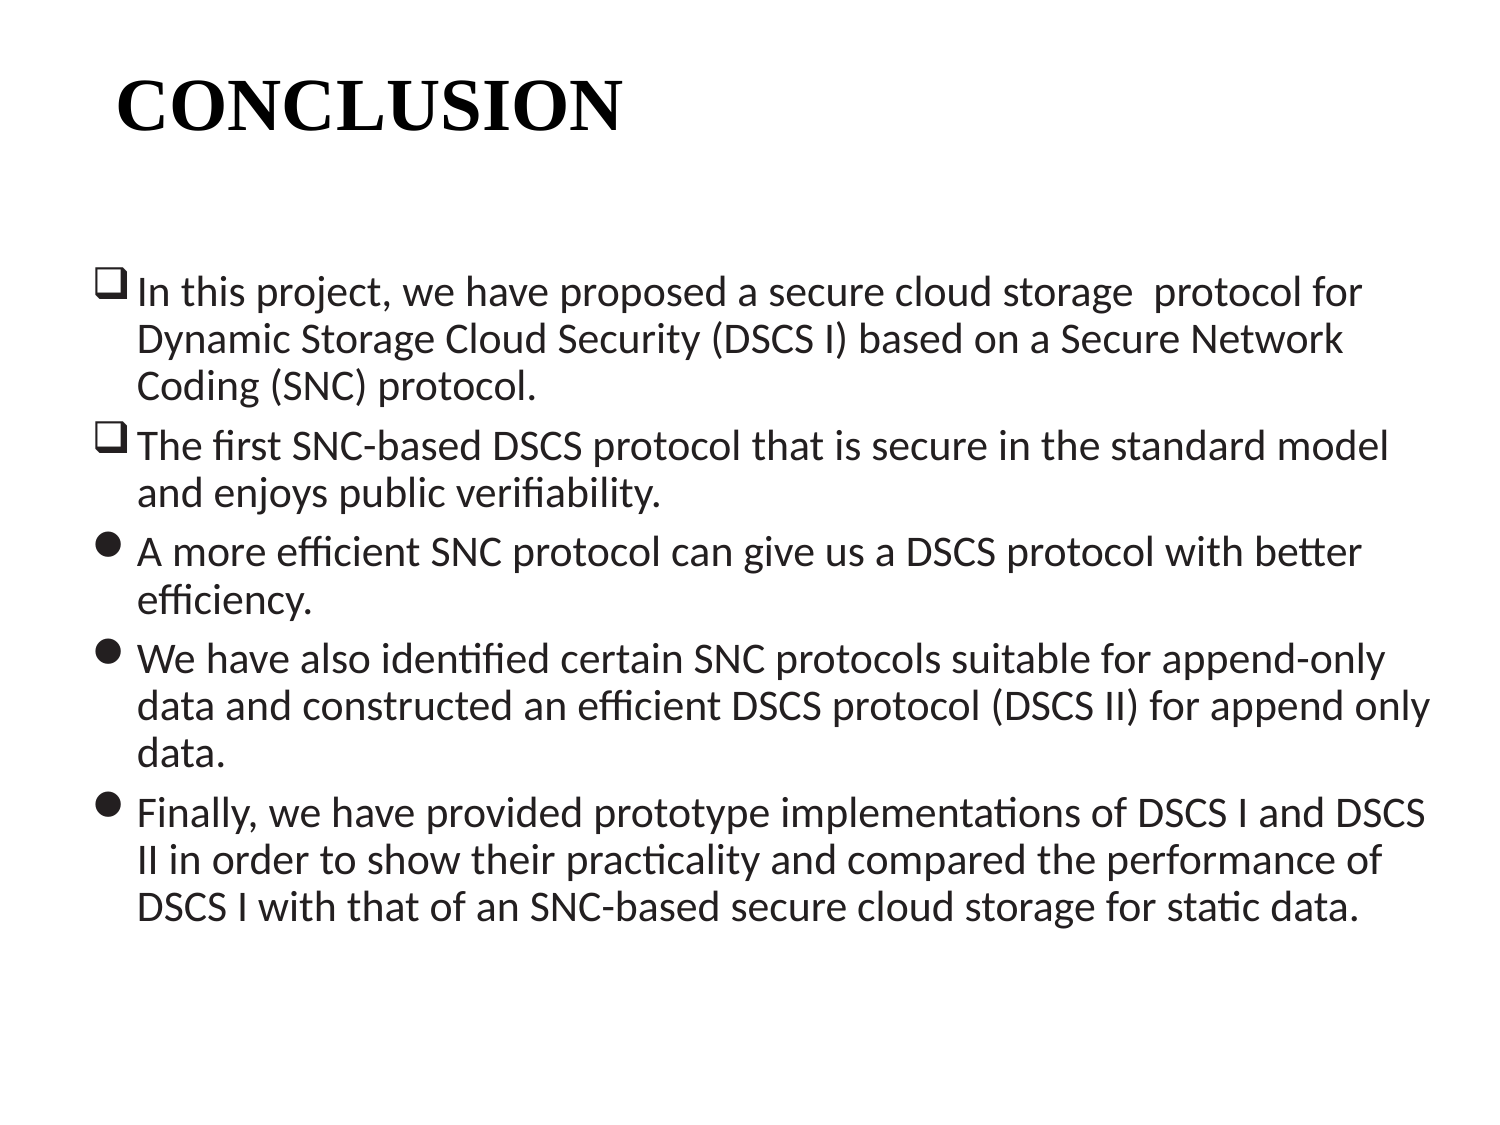

# CONCLUSION

In this project, we have proposed a secure cloud storage  protocol for Dynamic Storage Cloud Security (DSCS I) based on a Secure Network Coding (SNC) protocol.
The first SNC-based DSCS protocol that is secure in the standard model and enjoys public verifiability.
A more efficient SNC protocol can give us a DSCS protocol with better efficiency.
We have also identified certain SNC protocols suitable for append-only data and constructed an efficient DSCS protocol (DSCS II) for append only data.
Finally, we have provided prototype implementations of DSCS I and DSCS II in order to show their practicality and compared the performance of DSCS I with that of an SNC-based secure cloud storage for static data.